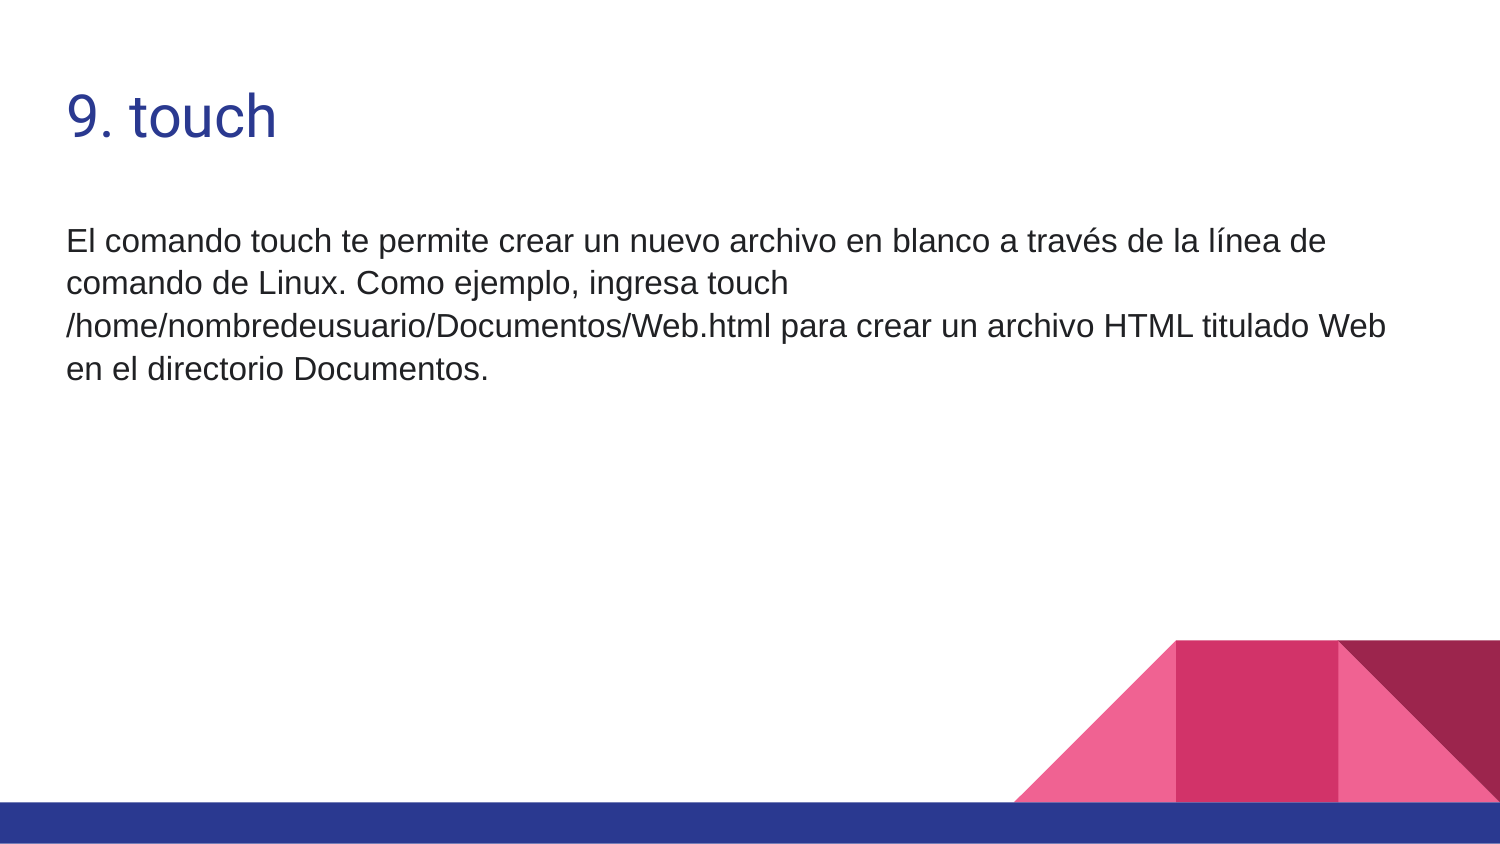

# 9. touch
El comando touch te permite crear un nuevo archivo en blanco a través de la línea de comando de Linux. Como ejemplo, ingresa touch /home/nombredeusuario/Documentos/Web.html para crear un archivo HTML titulado Web en el directorio Documentos.